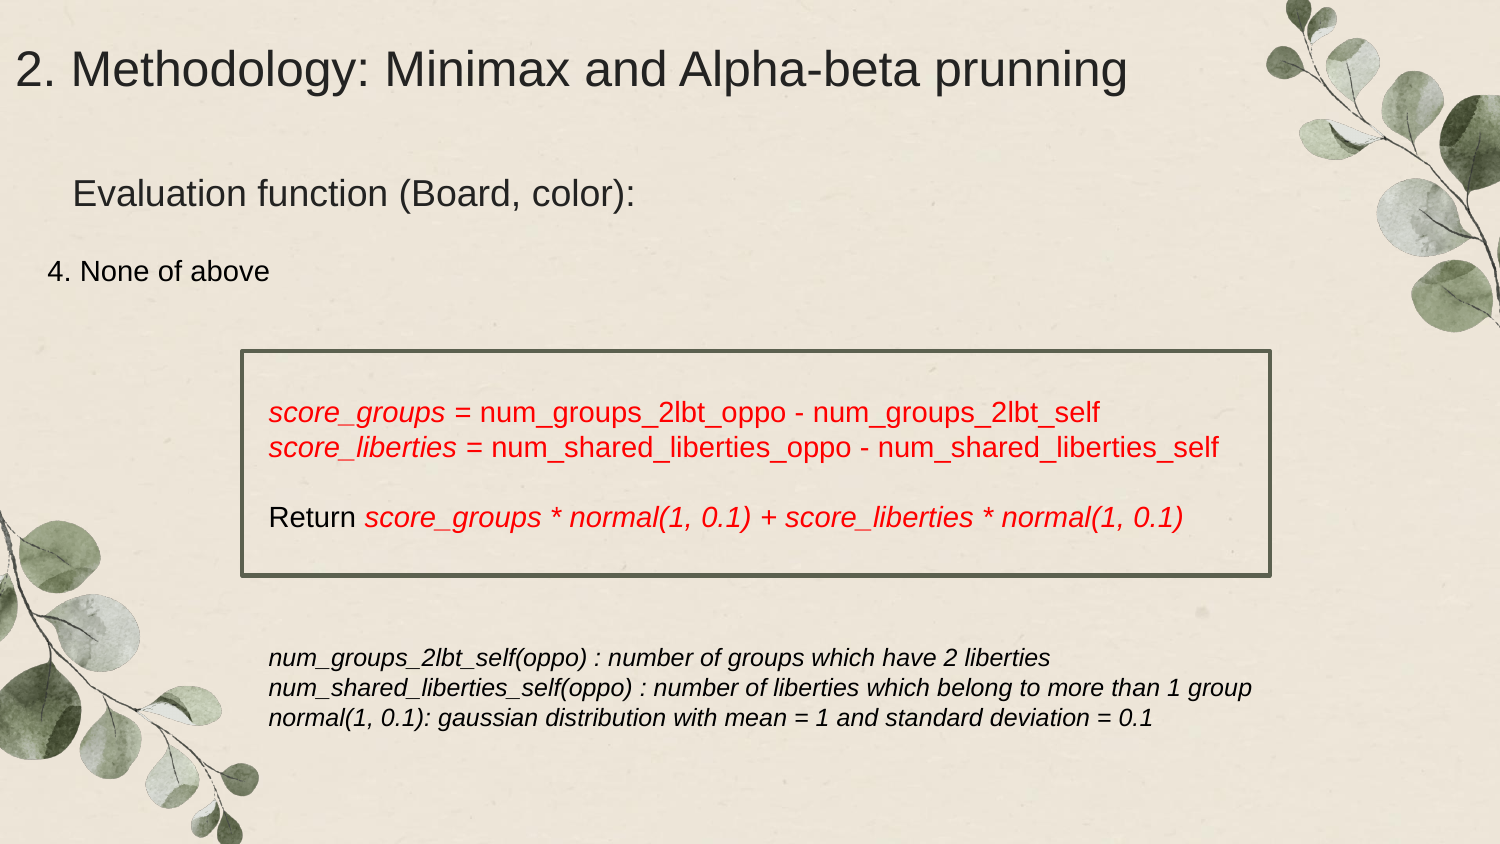

# 2. Methodology: Minimax and Alpha-beta prunning
Evaluation function (Board, color):
4. None of above

score_groups = num_groups_2lbt_oppo - num_groups_2lbt_self
score_liberties = num_shared_liberties_oppo - num_shared_liberties_self

Return score_groups * normal(1, 0.1) + score_liberties * normal(1, 0.1)
num_groups_2lbt_self(oppo) : number of groups which have 2 liberties
num_shared_liberties_self(oppo) : number of liberties which belong to more than 1 group
normal(1, 0.1): gaussian distribution with mean = 1 and standard deviation = 0.1